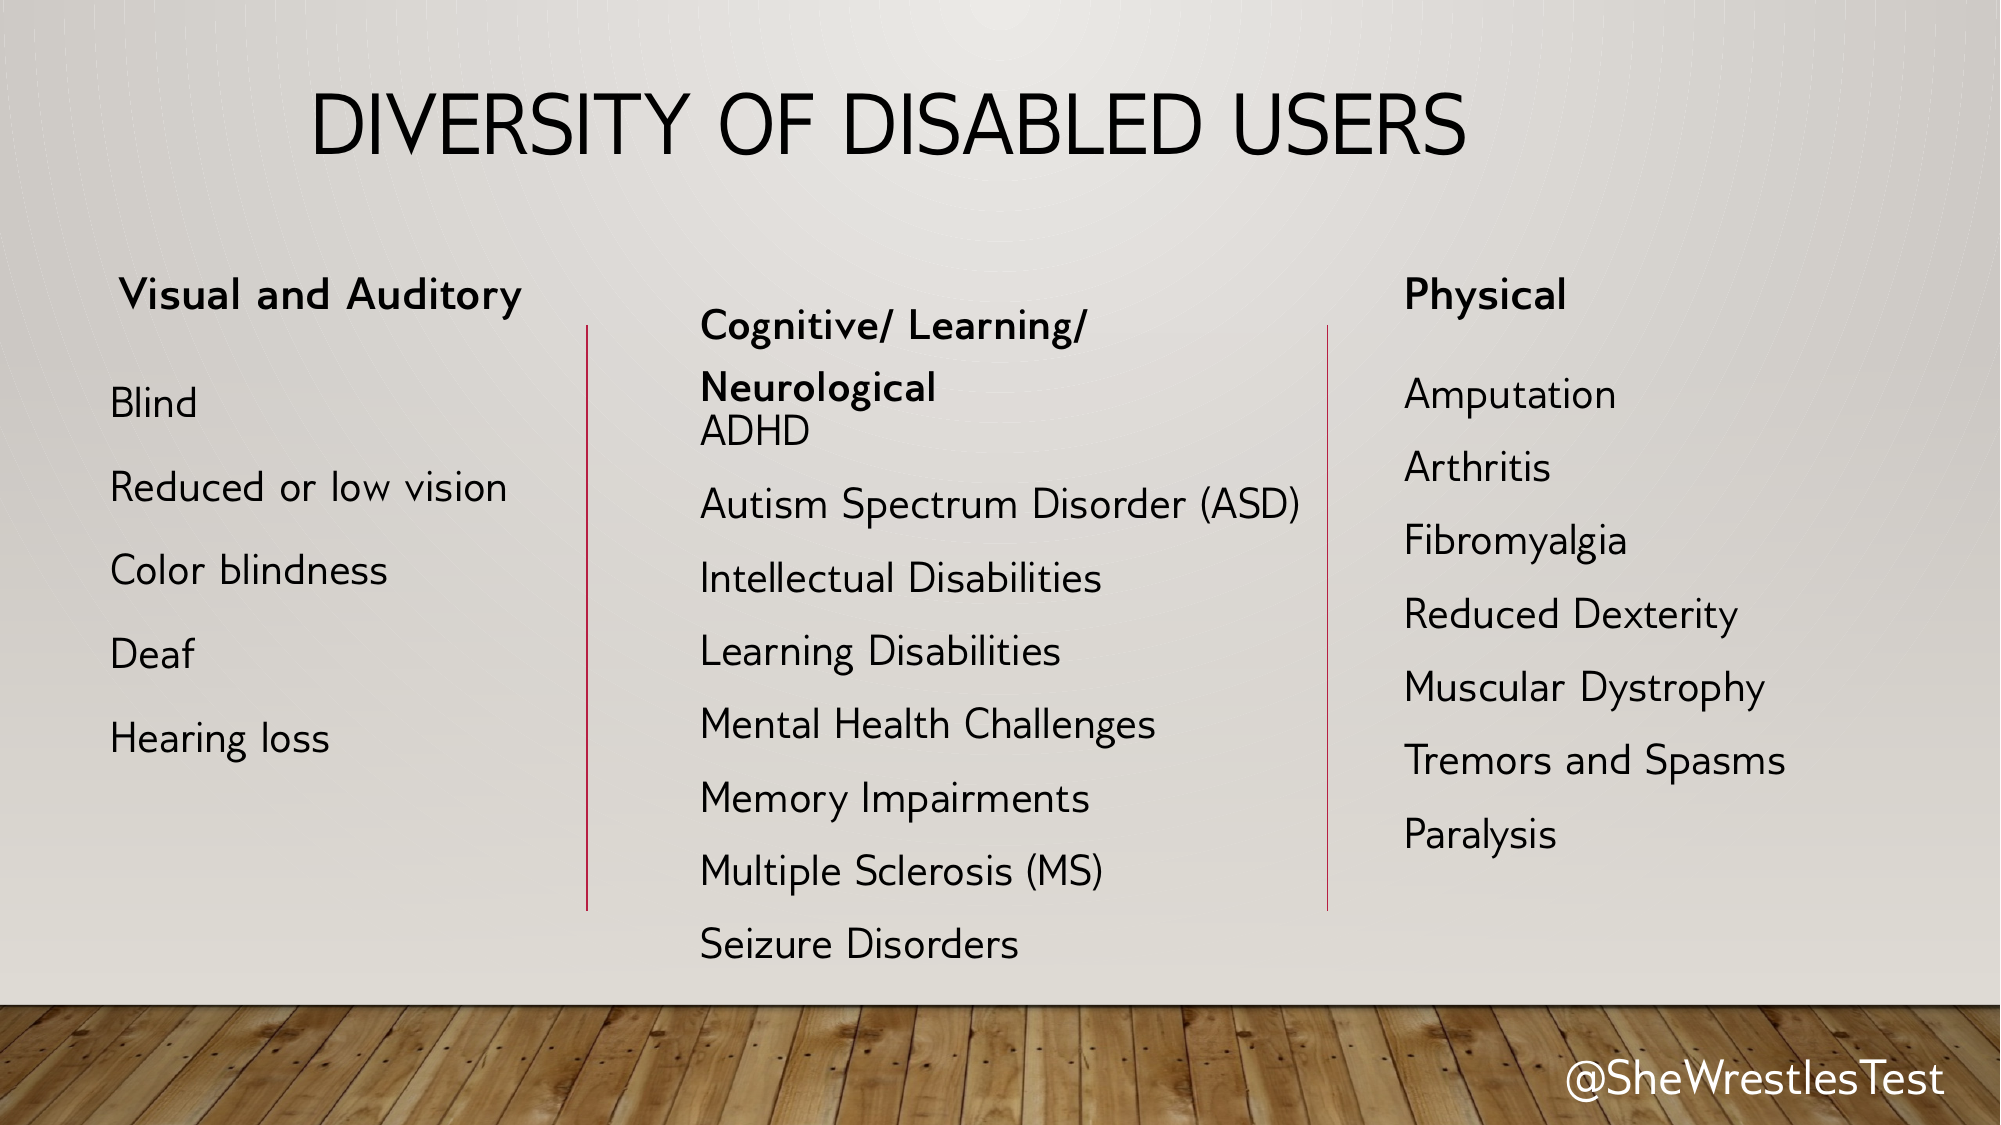

# Diversity of disabled users
Cognitive/ Learning/ Neurological

Visual and Auditory

Physical

Blind
Reduced or low vision
Color blindness
Deaf
Hearing loss

Amputation
Arthritis
Fibromyalgia
Reduced Dexterity
Muscular Dystrophy
Tremors and Spasms
Paralysis

ADHD
Autism Spectrum Disorder (ASD)
Intellectual Disabilities
Learning Disabilities
Mental Health Challenges
Memory Impairments
Multiple Sclerosis (MS)
Seizure Disorders

@SheWrestlesTest